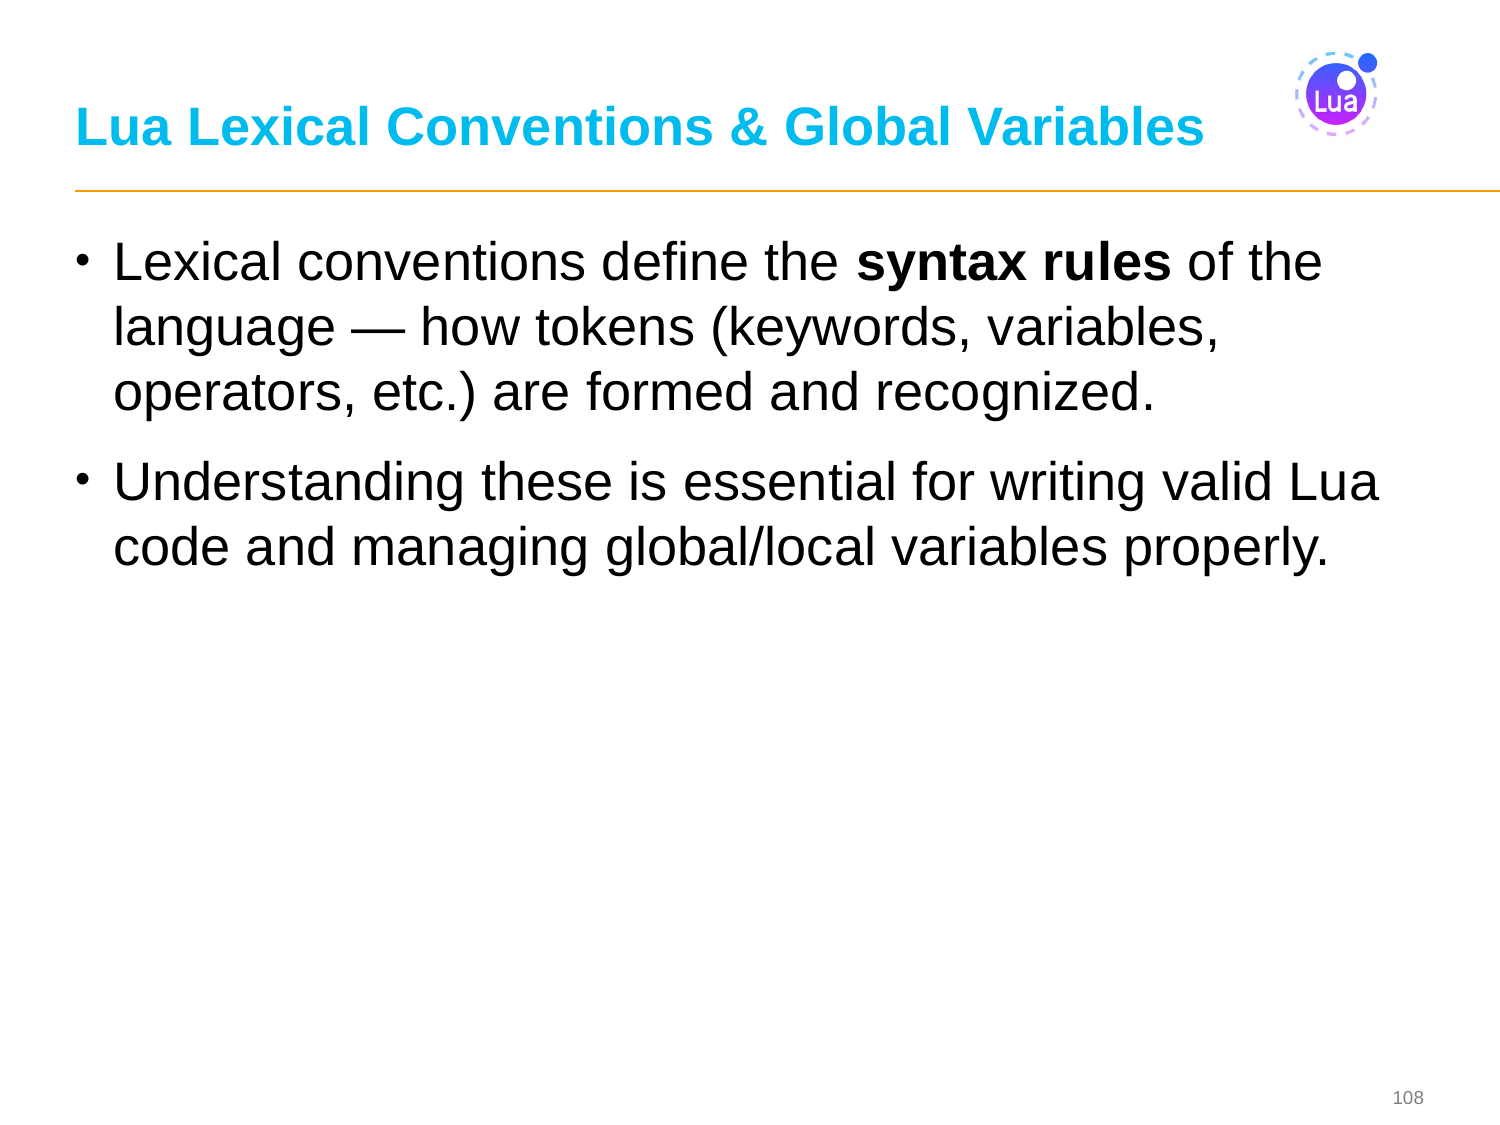

# Lua Lexical Conventions & Global Variables
Lexical conventions define the syntax rules of the language — how tokens (keywords, variables, operators, etc.) are formed and recognized.
Understanding these is essential for writing valid Lua code and managing global/local variables properly.